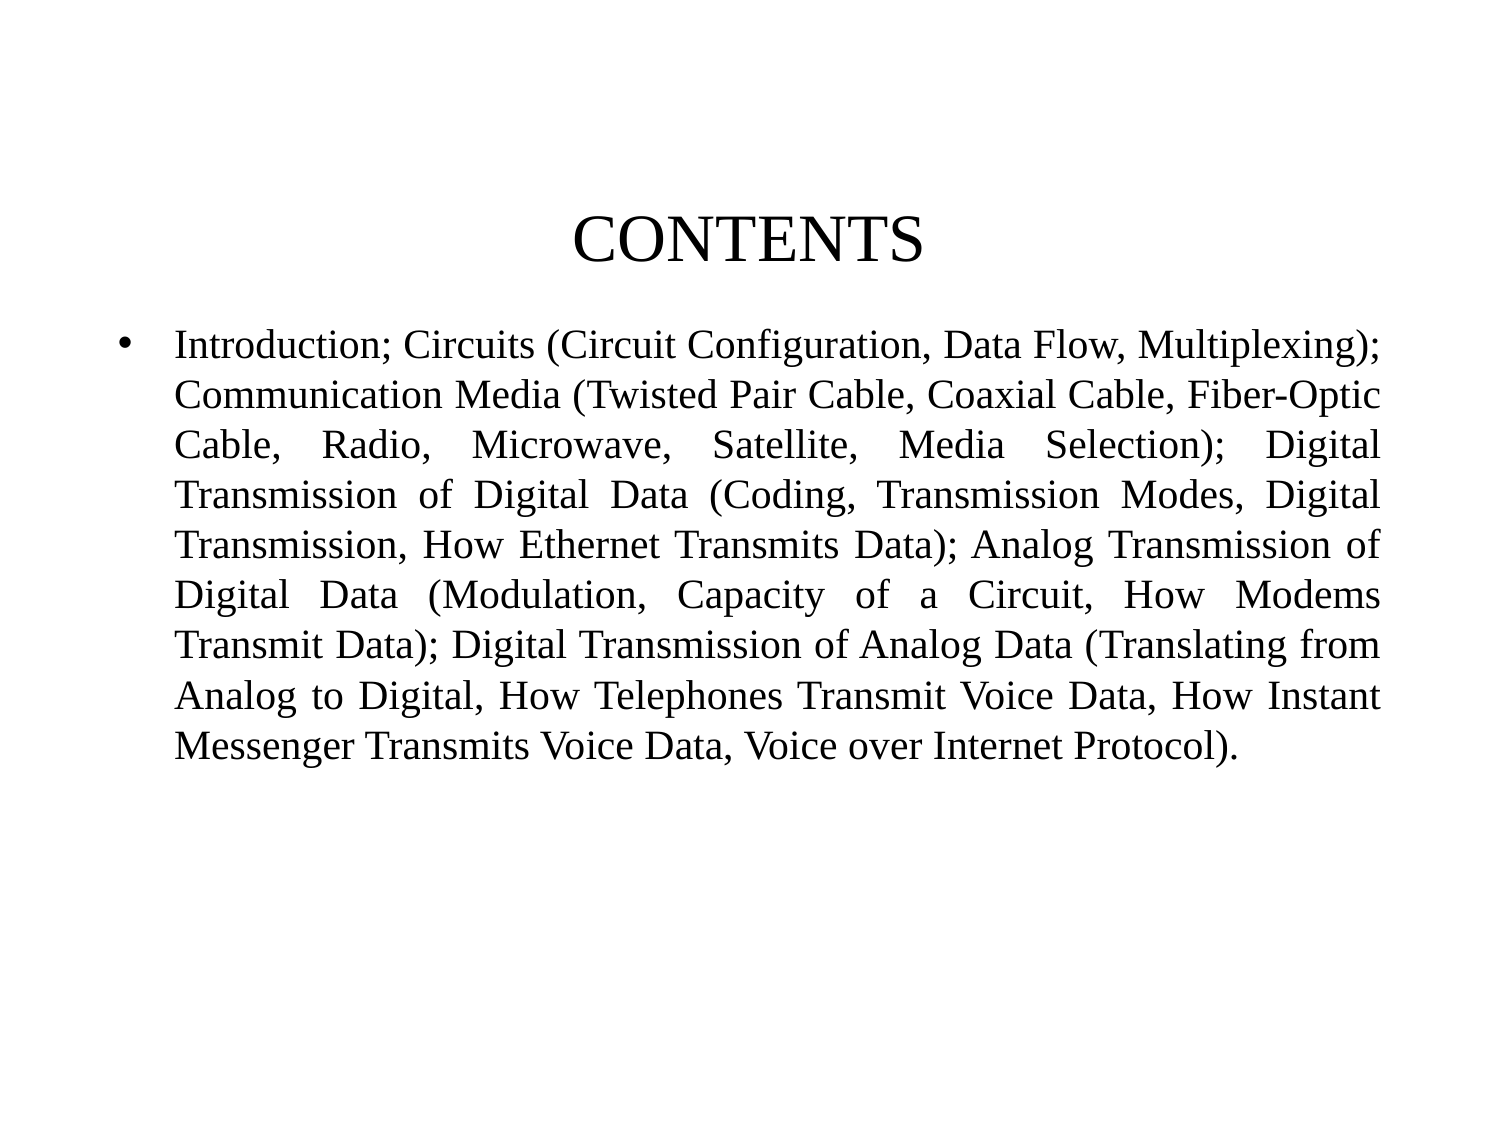

# CONTENTS
Introduction; Circuits (Circuit Configuration, Data Flow, Multiplexing); Communication Media (Twisted Pair Cable, Coaxial Cable, Fiber-Optic Cable, Radio, Microwave, Satellite, Media Selection); Digital Transmission of Digital Data (Coding, Transmission Modes, Digital Transmission, How Ethernet Transmits Data); Analog Transmission of Digital Data (Modulation, Capacity of a Circuit, How Modems Transmit Data); Digital Transmission of Analog Data (Translating from Analog to Digital, How Telephones Transmit Voice Data, How Instant Messenger Transmits Voice Data, Voice over Internet Protocol).